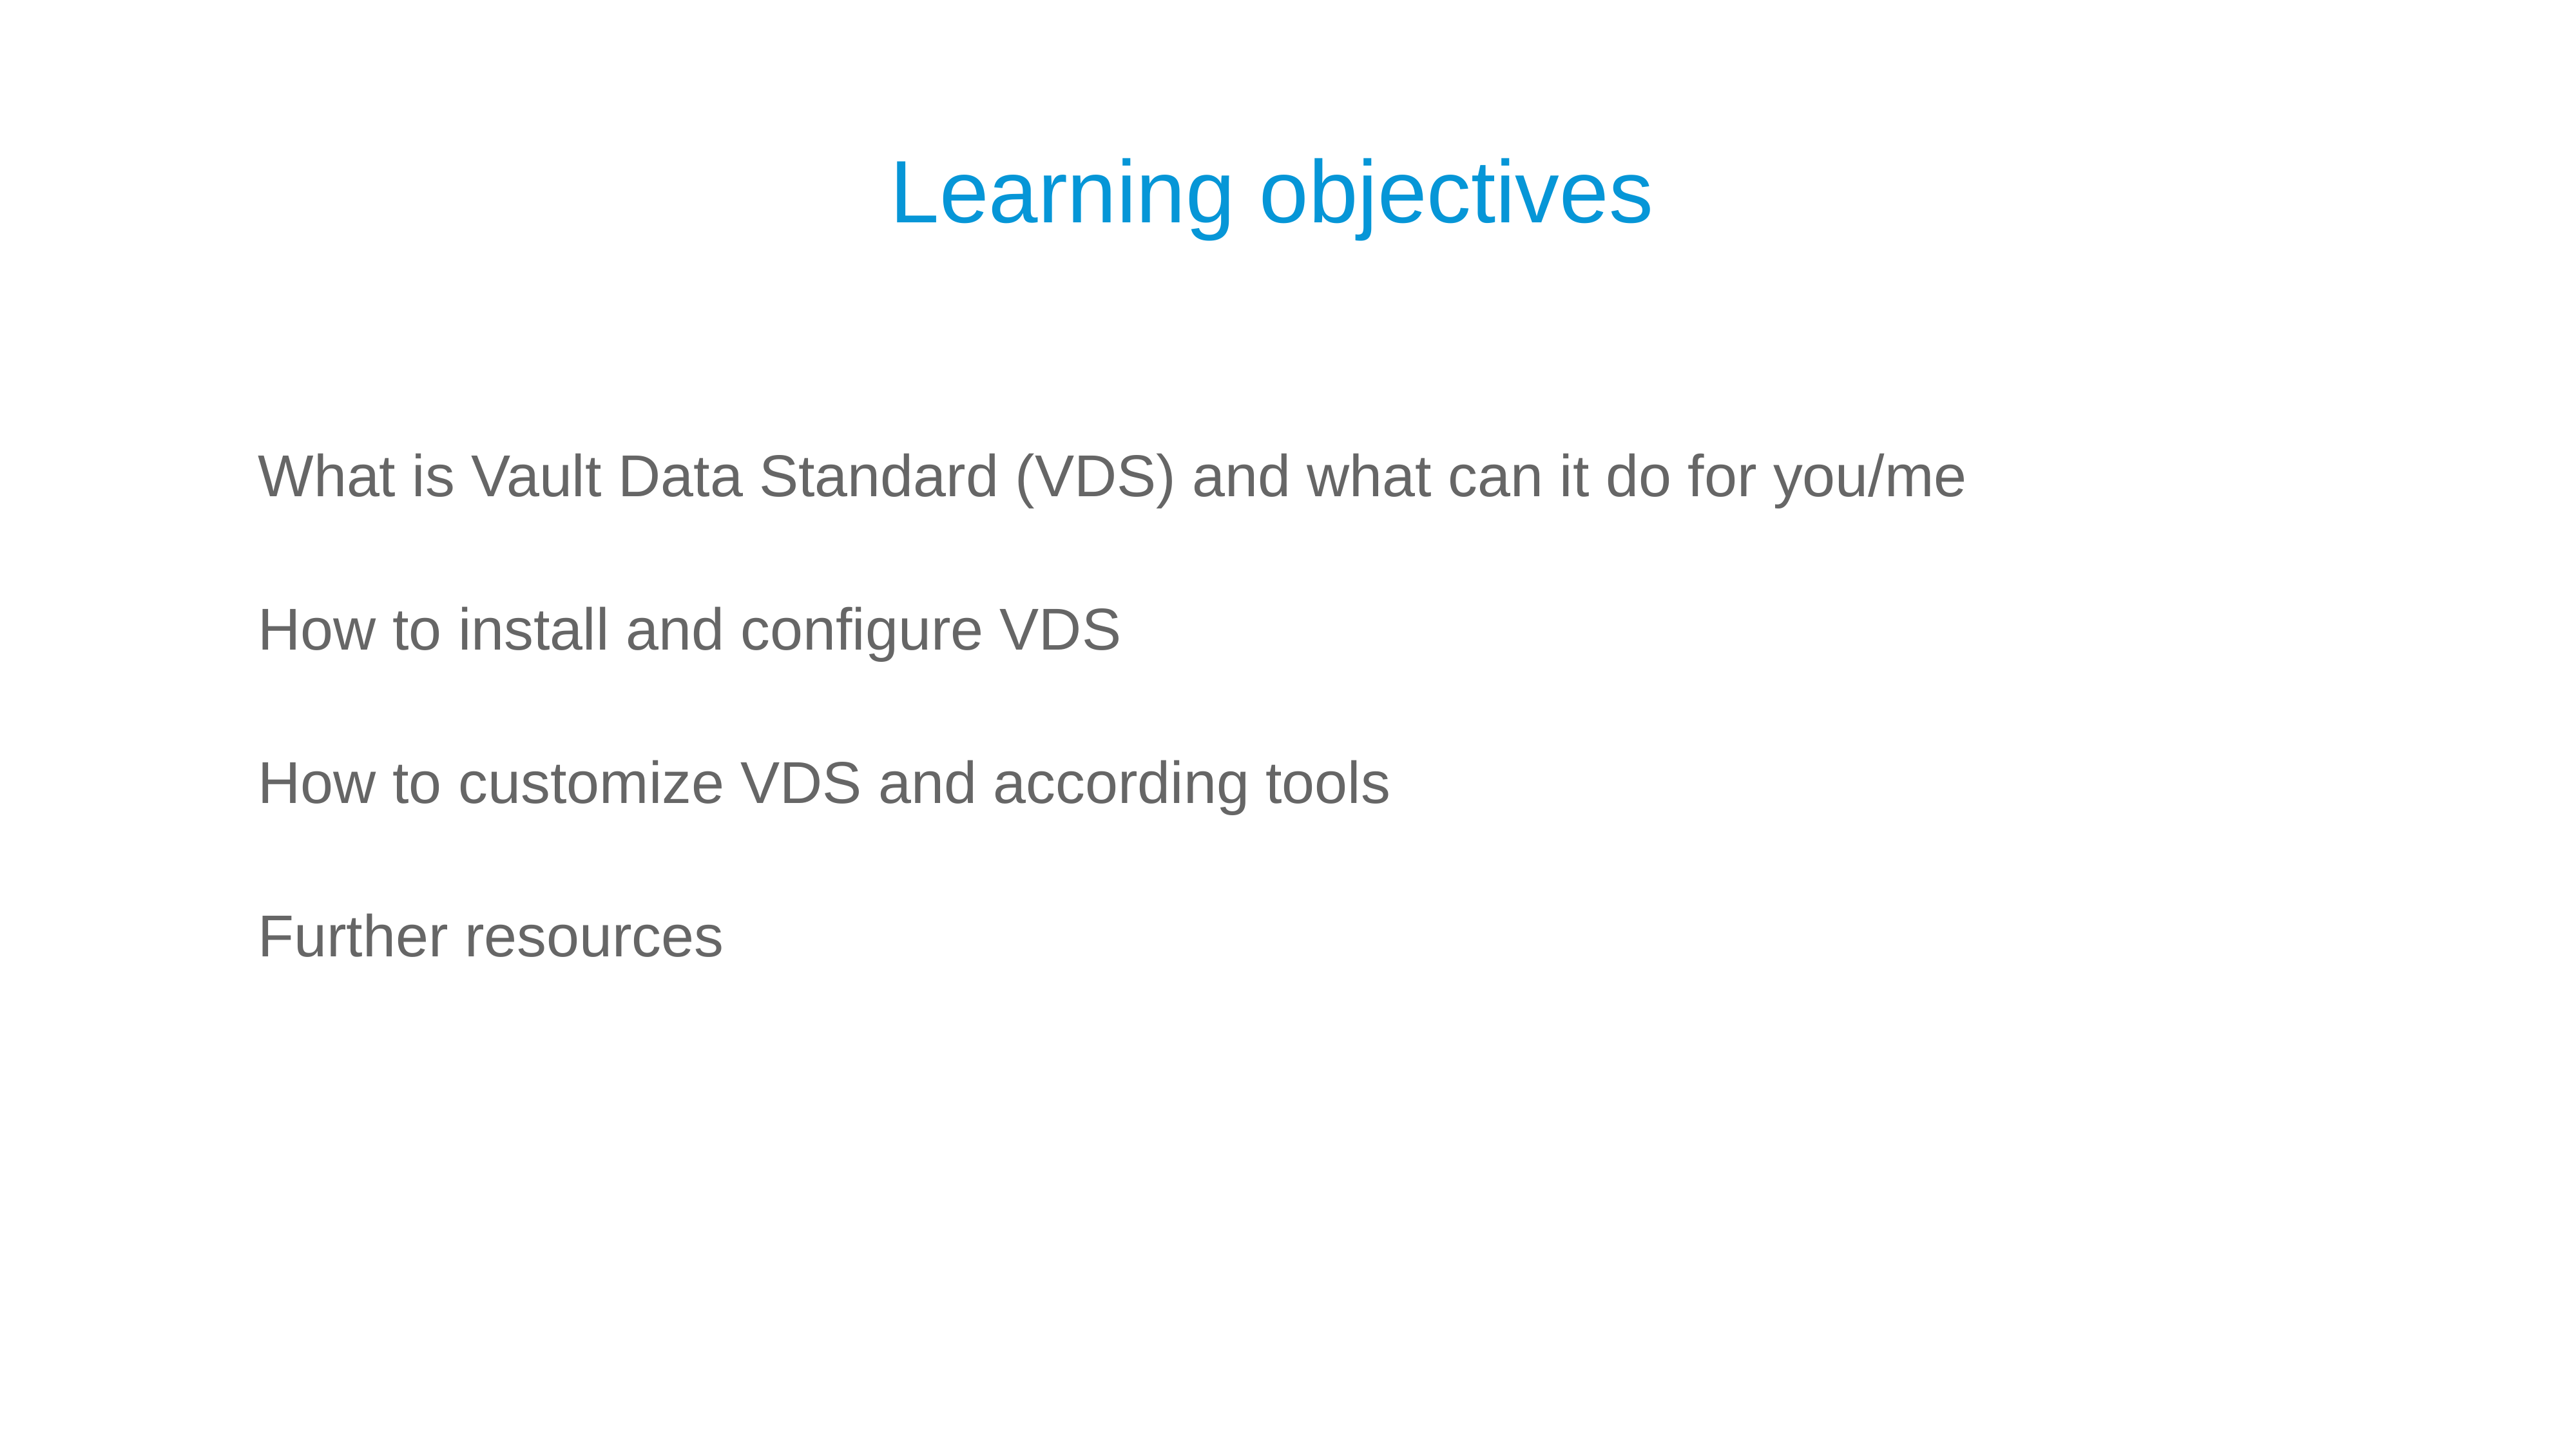

# Learning objectives
What is Vault Data Standard (VDS) and what can it do for you/me
How to install and configure VDS
How to customize VDS and according tools
Further resources